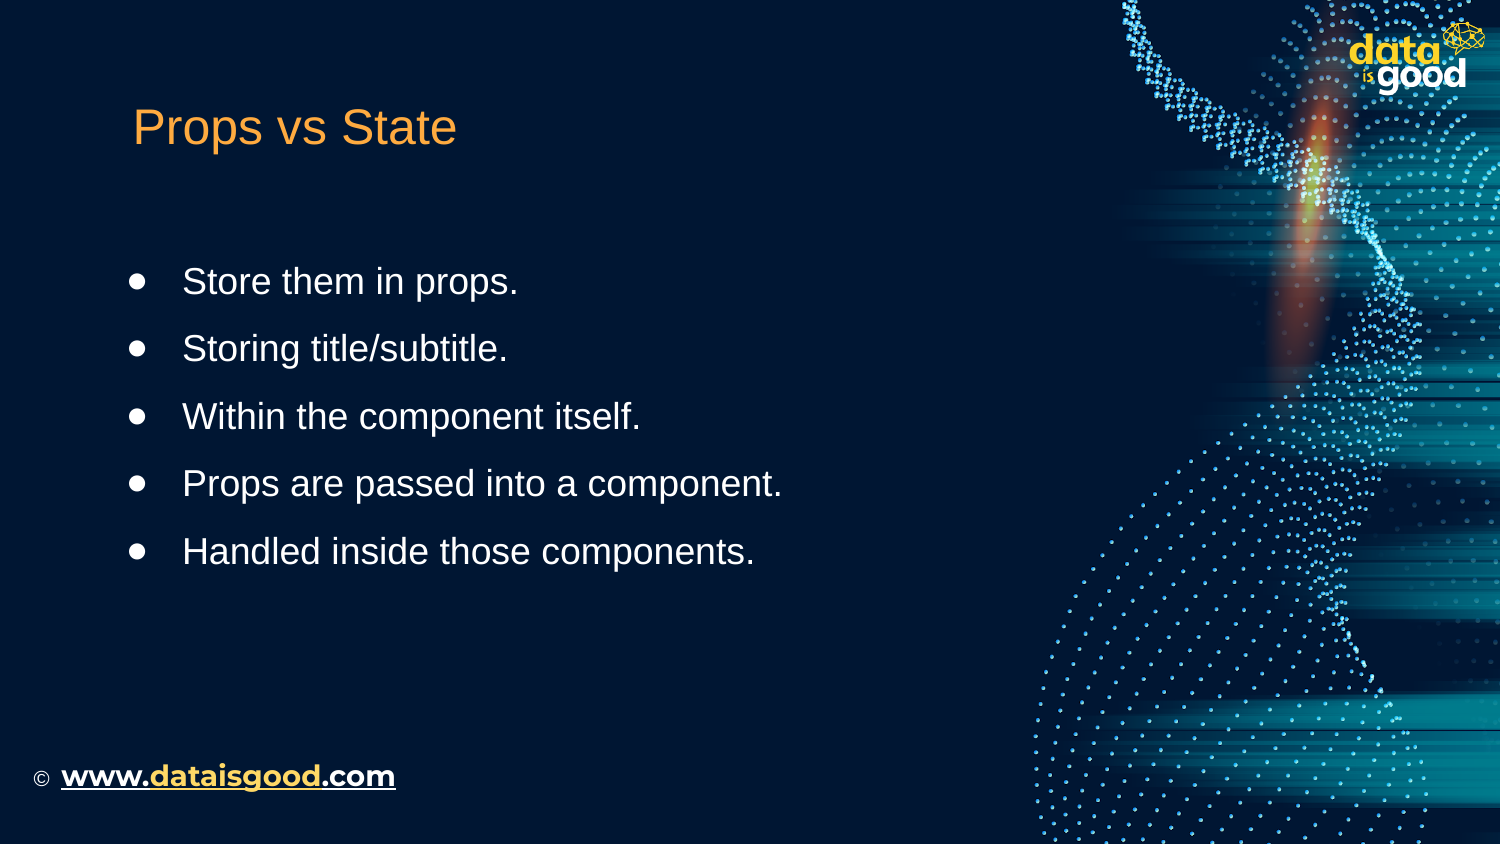

# Props vs State
Store them in props.
Storing title/subtitle.
Within the component itself.
Props are passed into a component.
Handled inside those components.